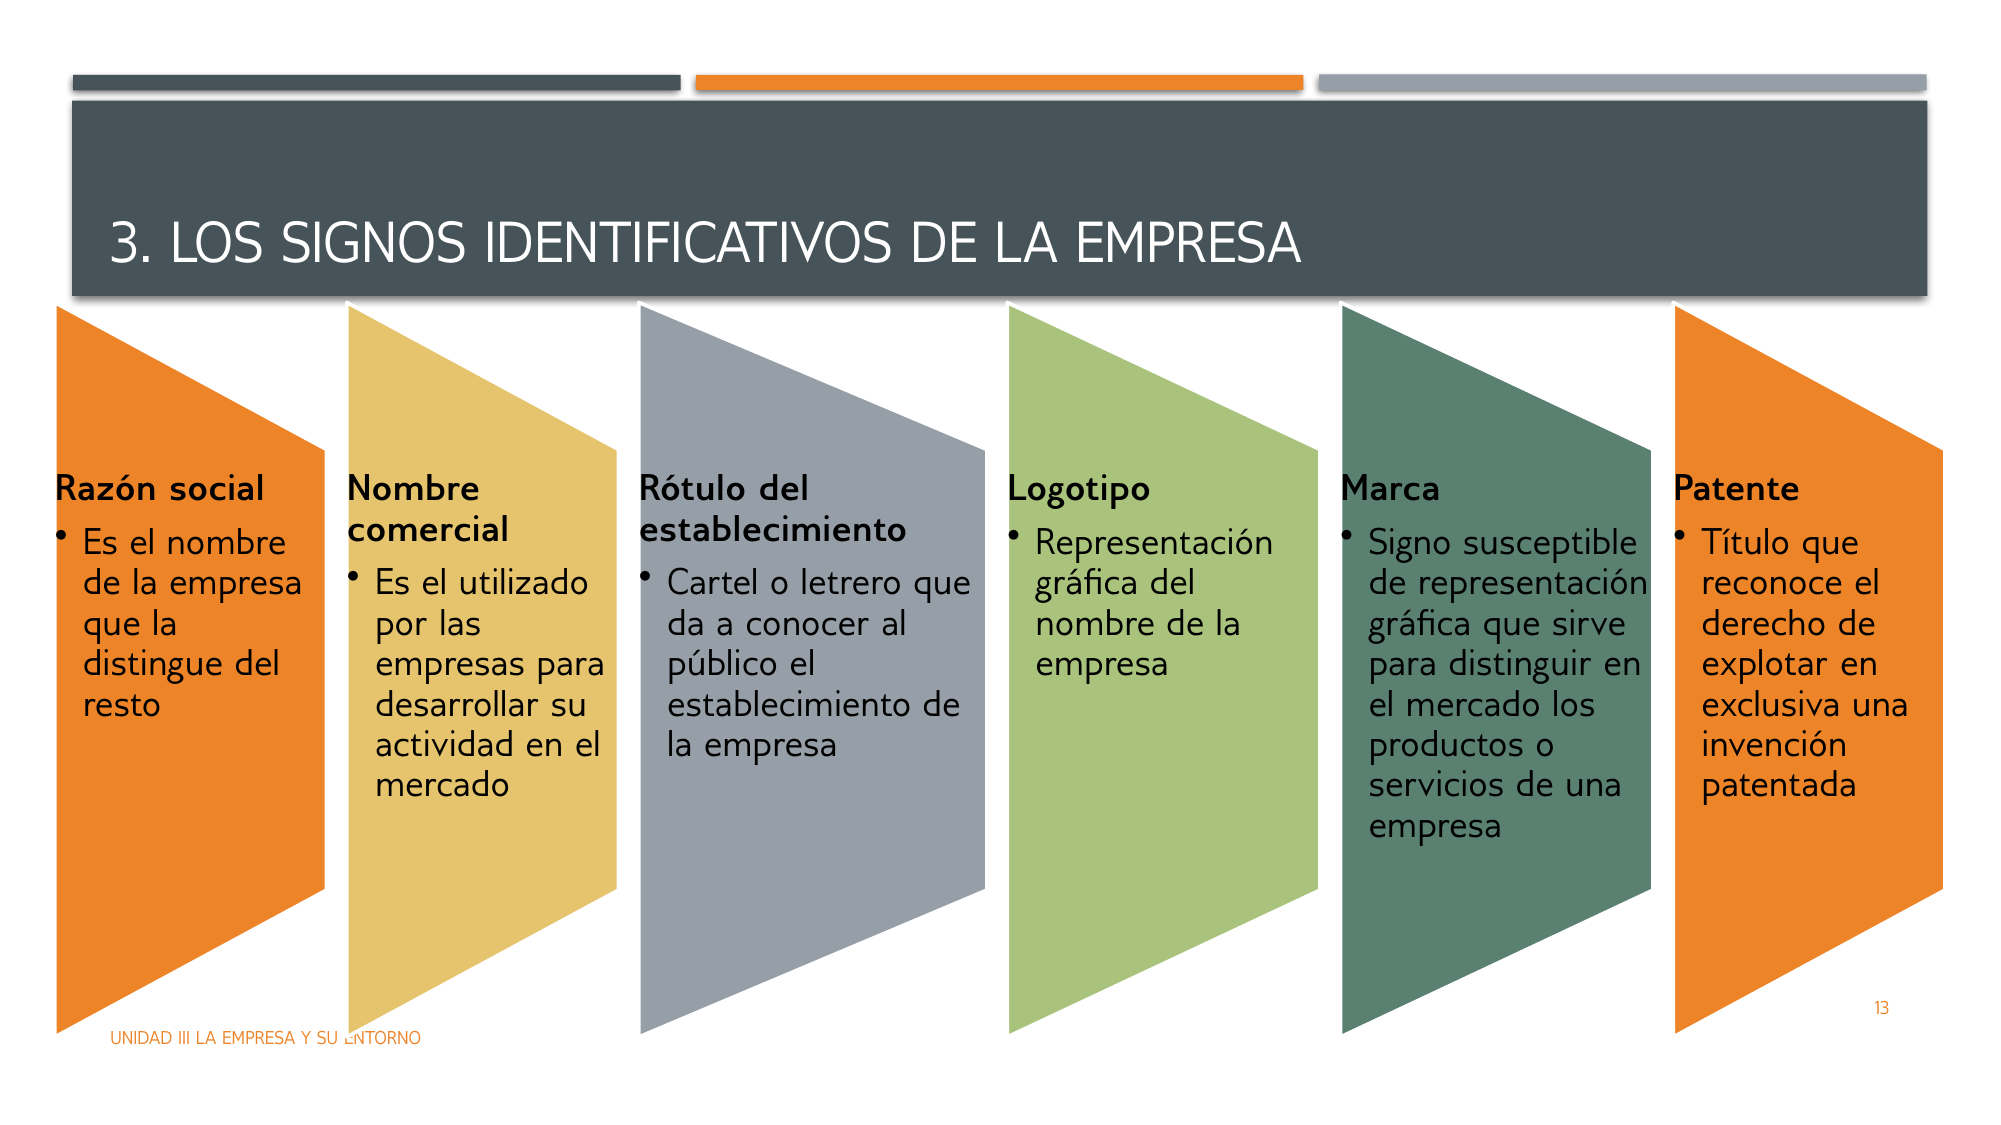

# 3. Los signos identificativos de la empresa
Razón social
Es el nombre de la empresa que la distingue del resto
Nombre comercial
Es el utilizado por las empresas para desarrollar su actividad en el mercado
Rótulo del establecimiento
Cartel o letrero que da a conocer al público el establecimiento de la empresa
Logotipo
Representación gráfica del nombre de la empresa
Marca
Signo susceptible de representación gráfica que sirve para distinguir en el mercado los productos o servicios de una empresa
Patente
Título que reconoce el derecho de explotar en exclusiva una invención patentada
13
UNIDAD III LA EMPRESA Y SU ENTORNO